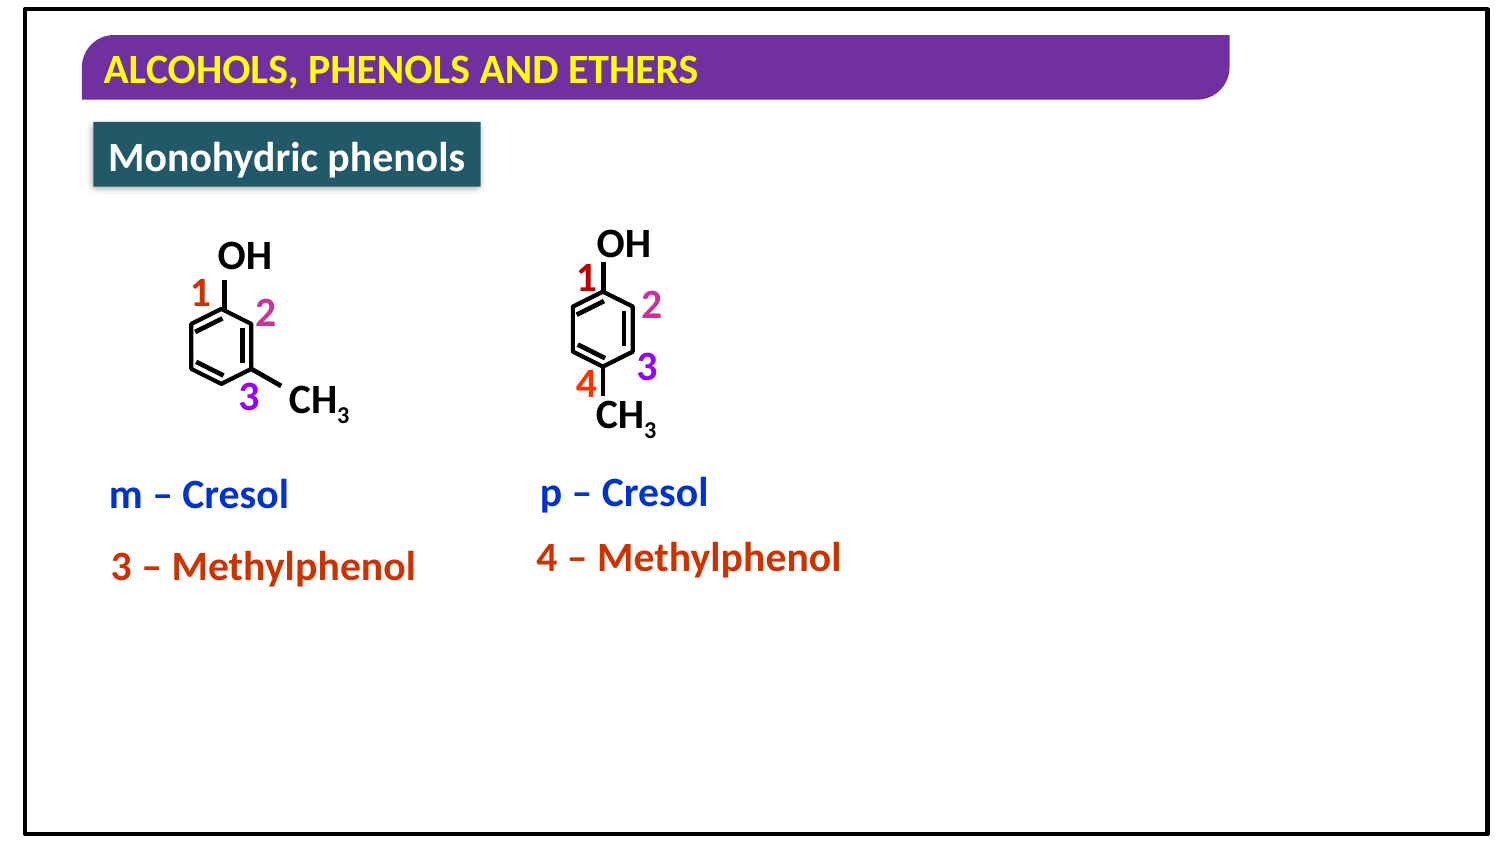

Monohydric phenols
OH
1

2
3
4
CH3
OH
1
2

3
CH3
p – Cresol
m – Cresol
4 – Methylphenol
3 – Methylphenol